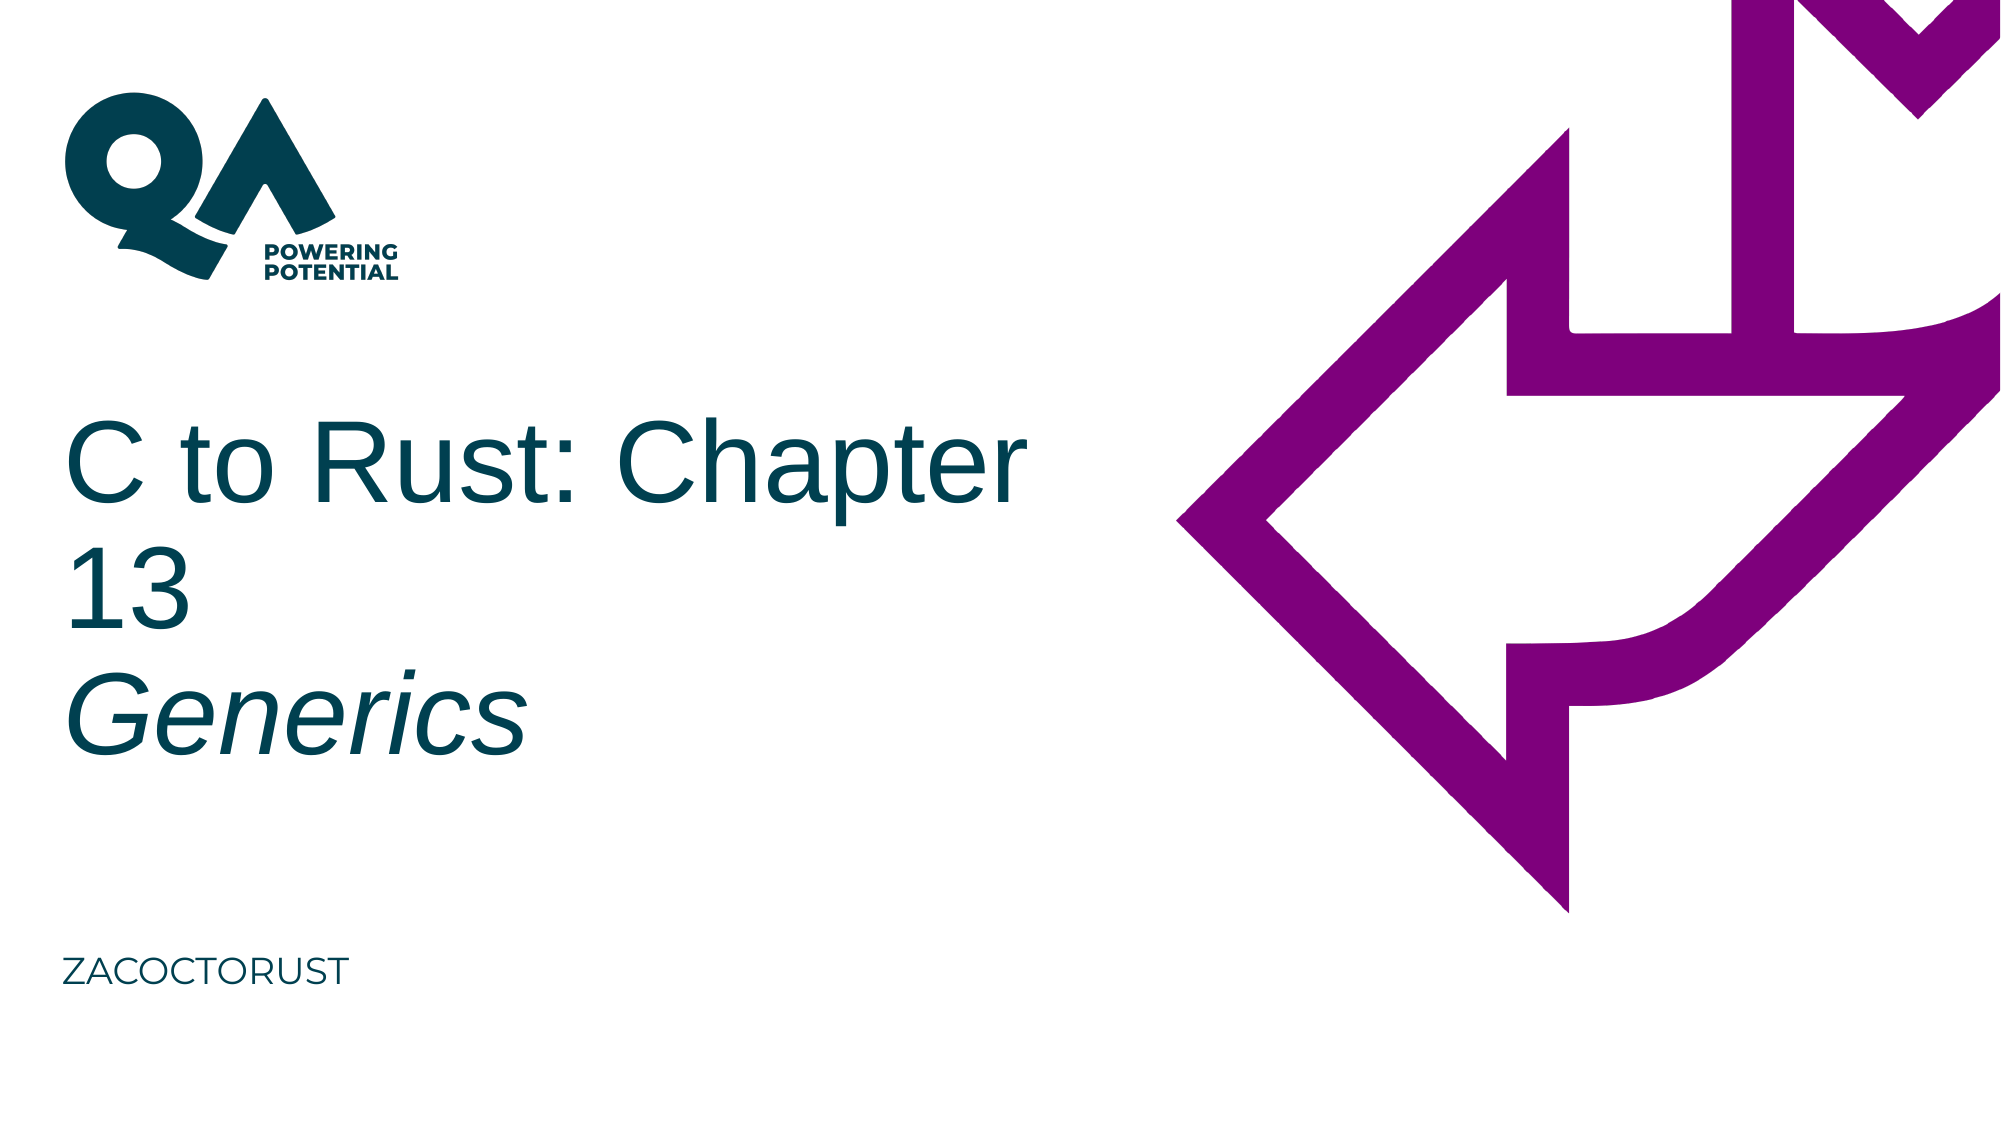

# C to Rust: Chapter 13 Generics
ZACOCTORUST